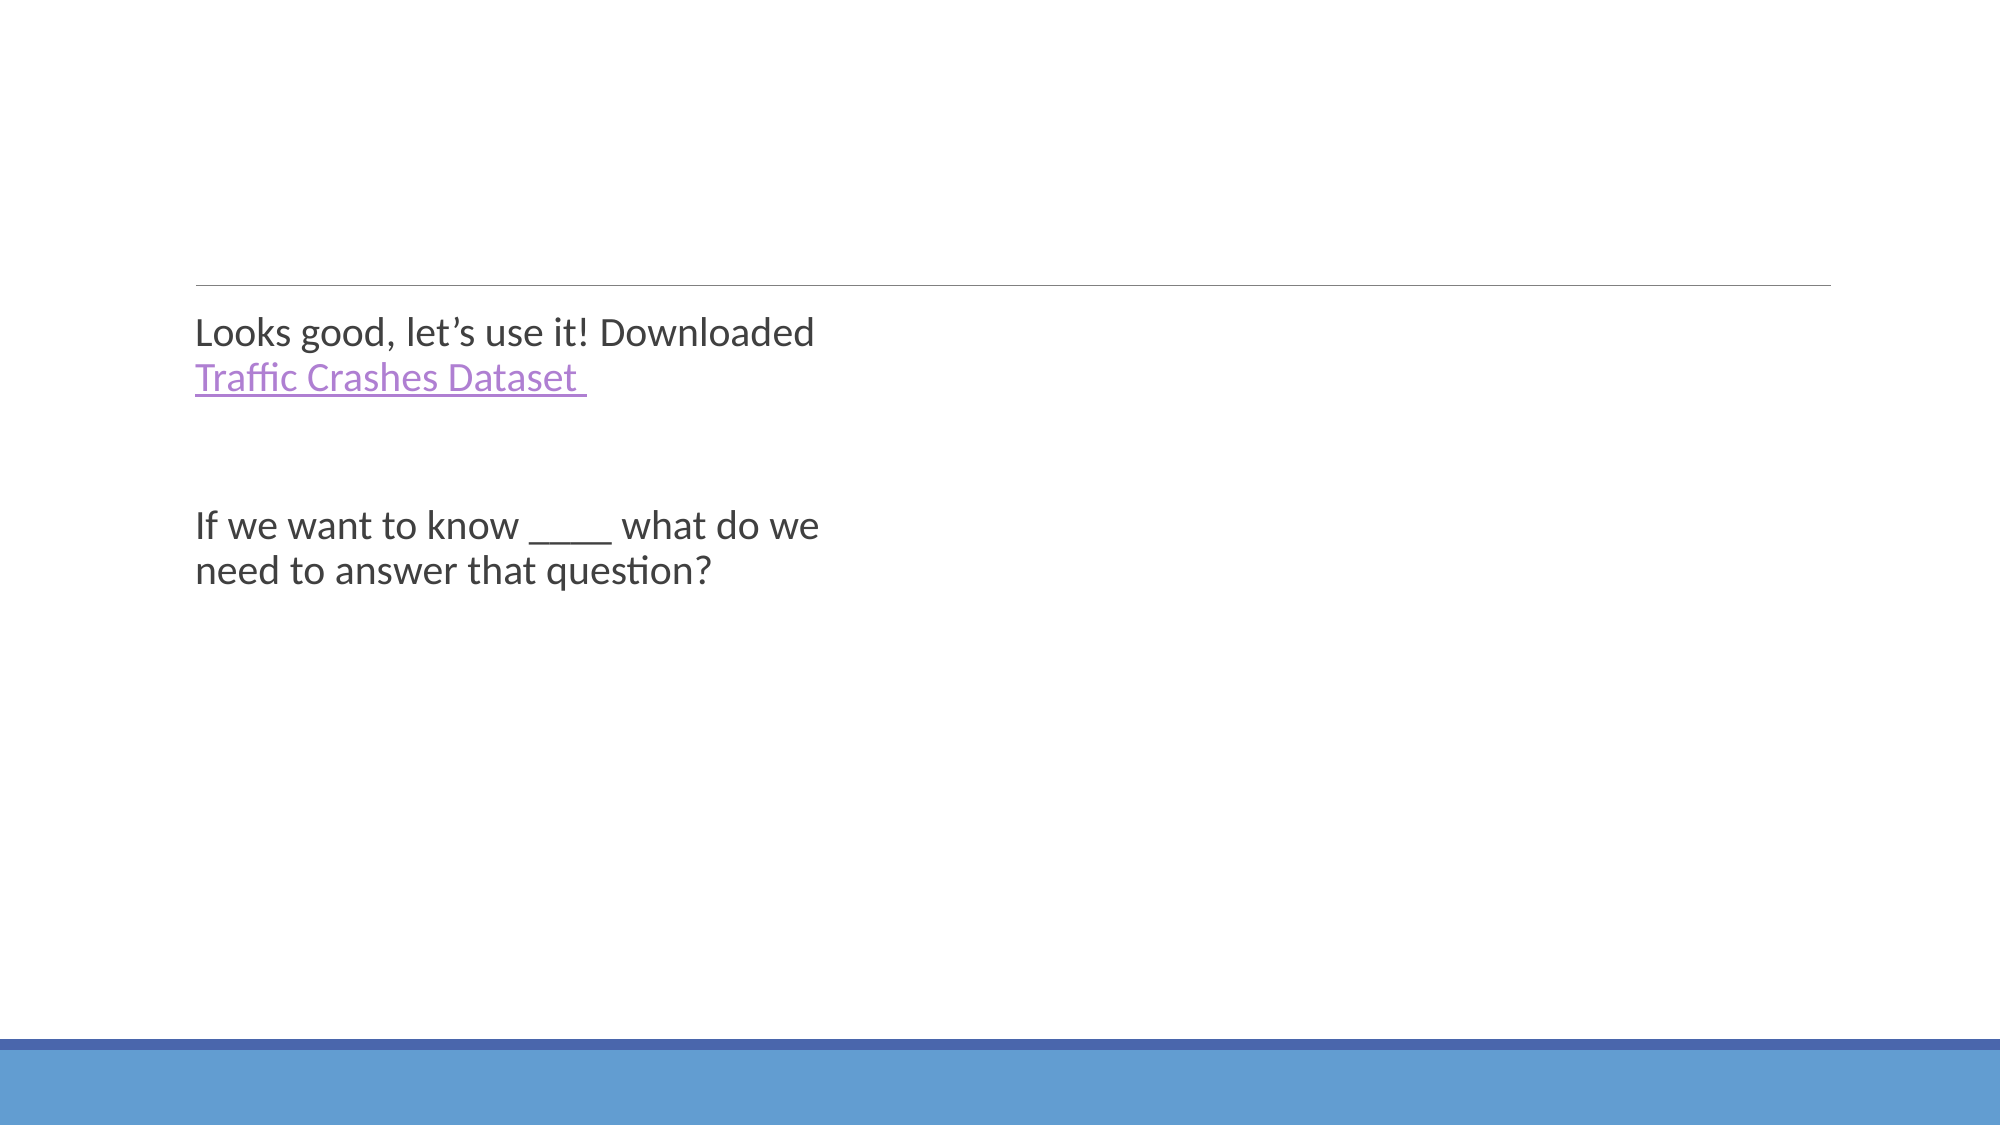

#
Looks good, let’s use it! Downloaded Traffic Crashes Dataset

If we want to know ____ what do we need to answer that question?